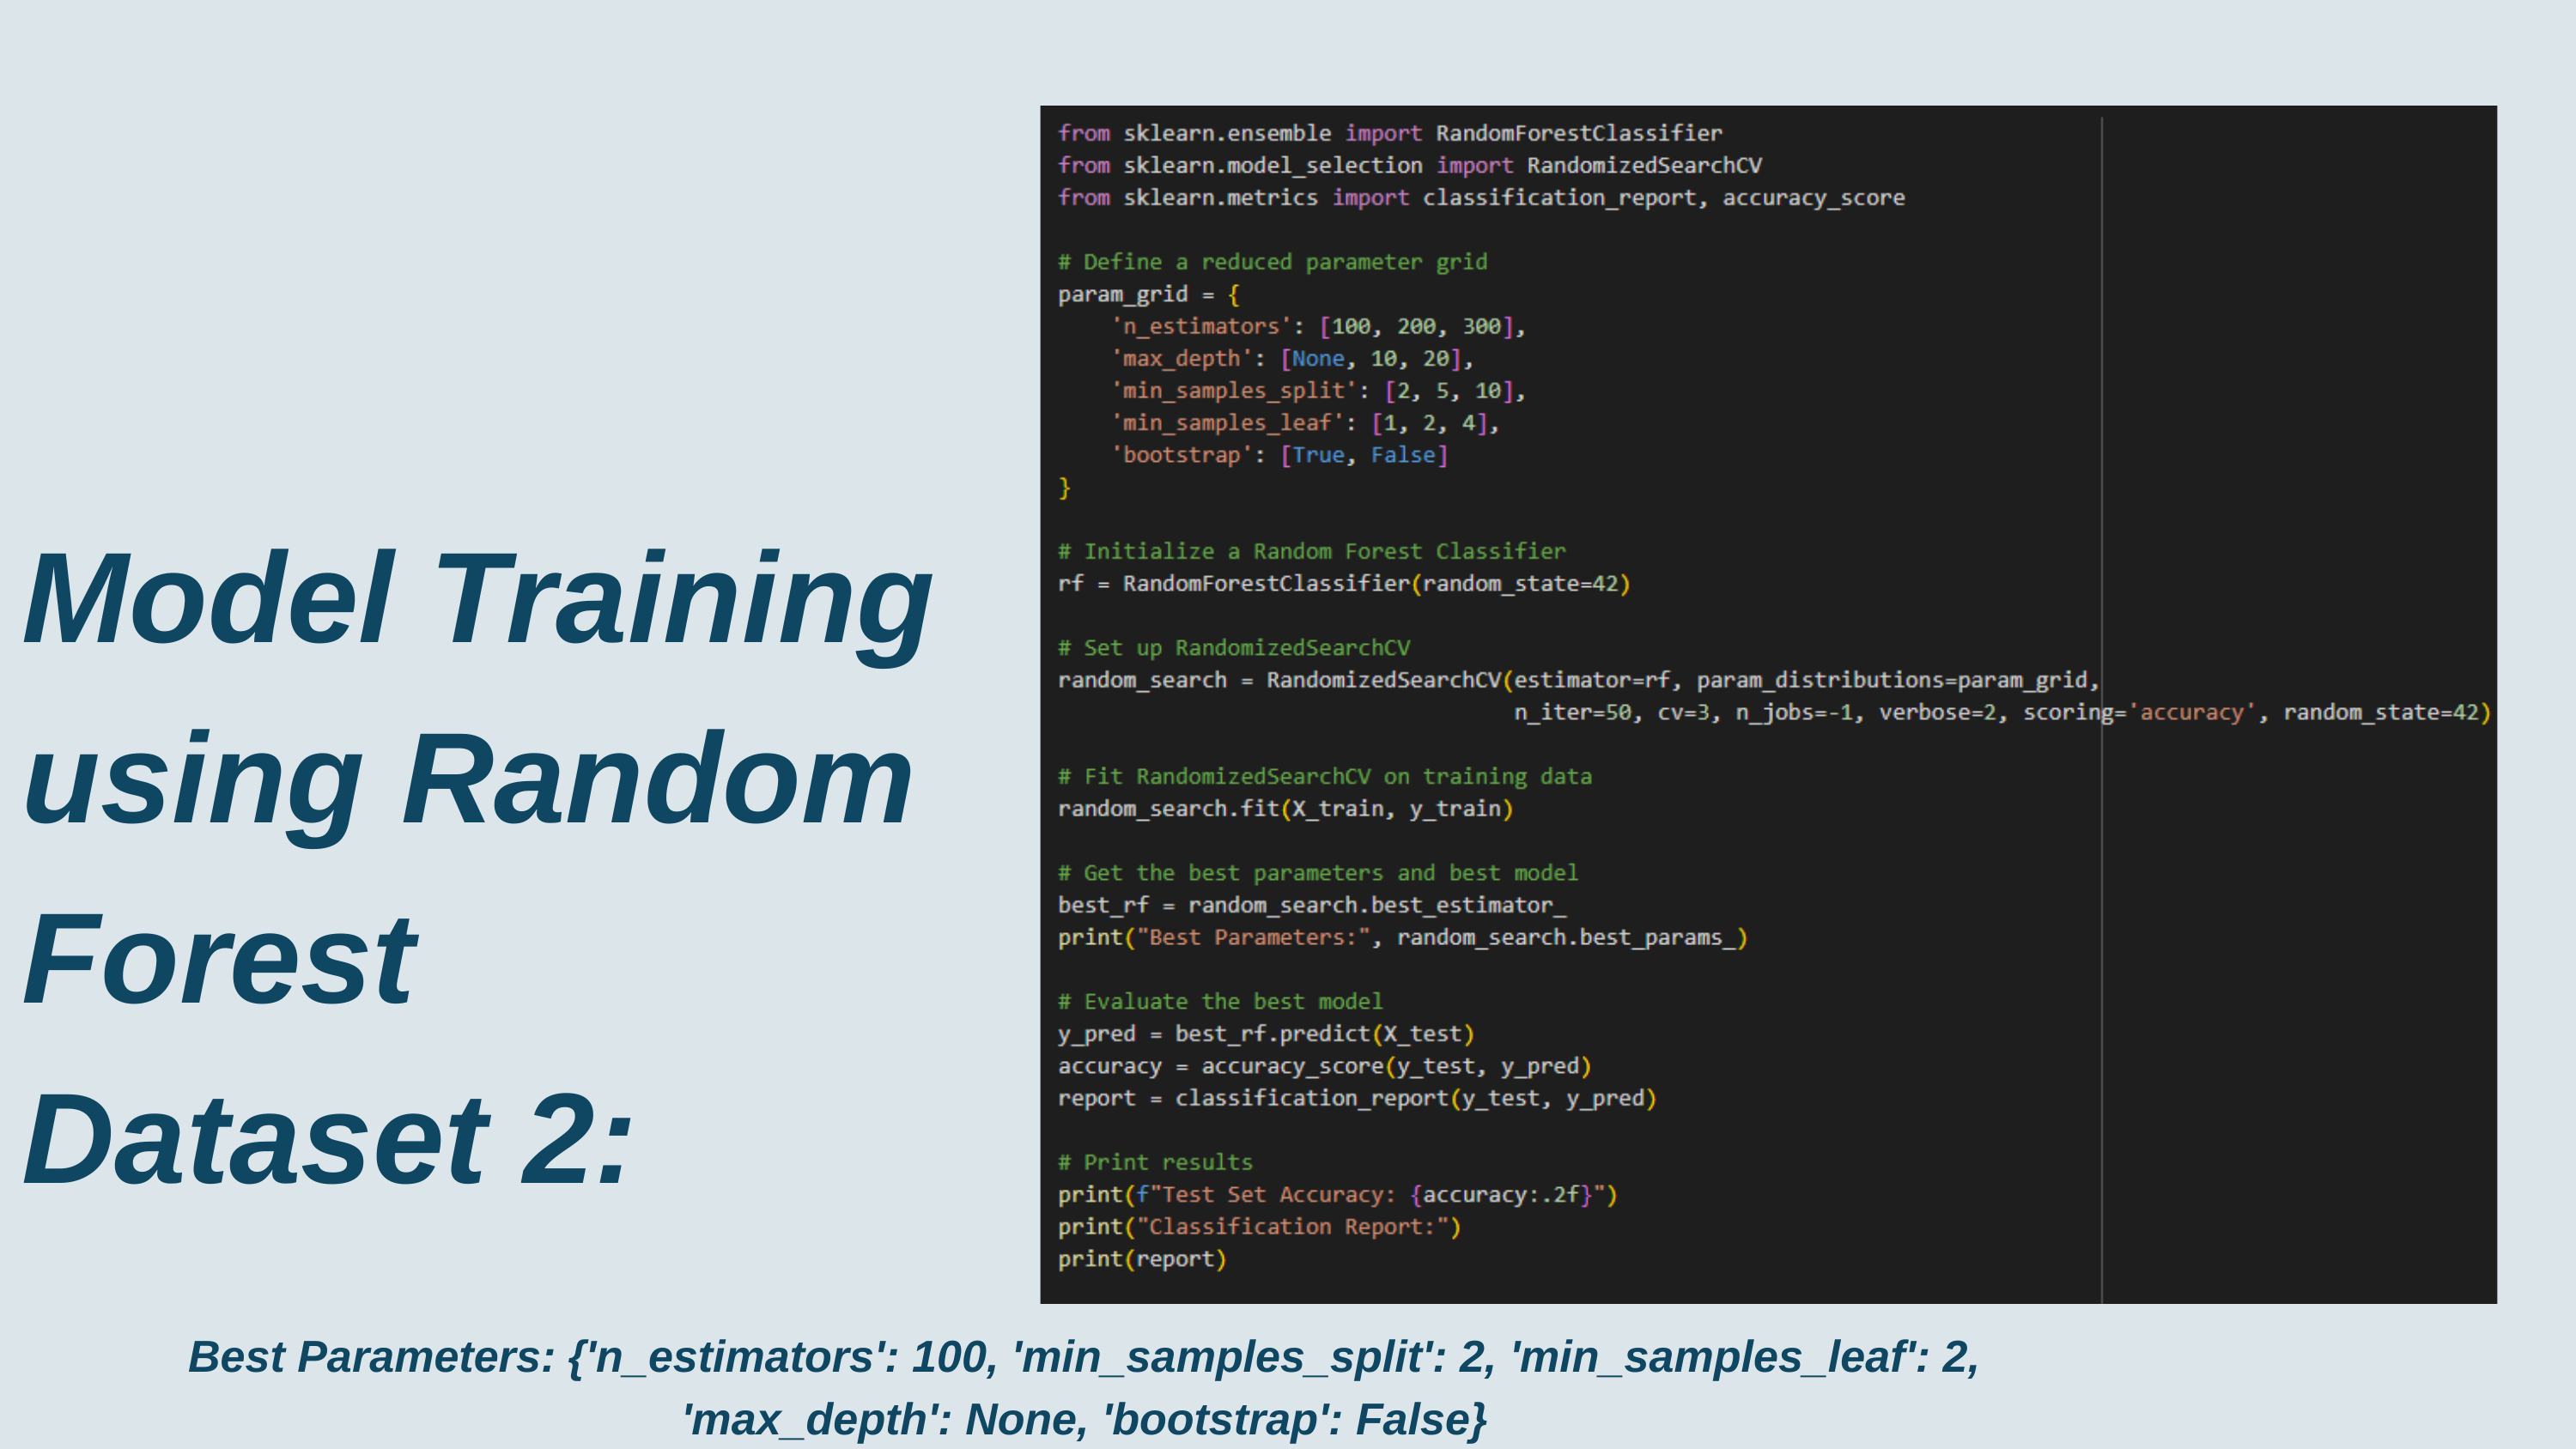

Model Training using Random Forest
Dataset 2:
Best Parameters: {'n_estimators': 100, 'min_samples_split': 2, 'min_samples_leaf': 2, 'max_depth': None, 'bootstrap': False}